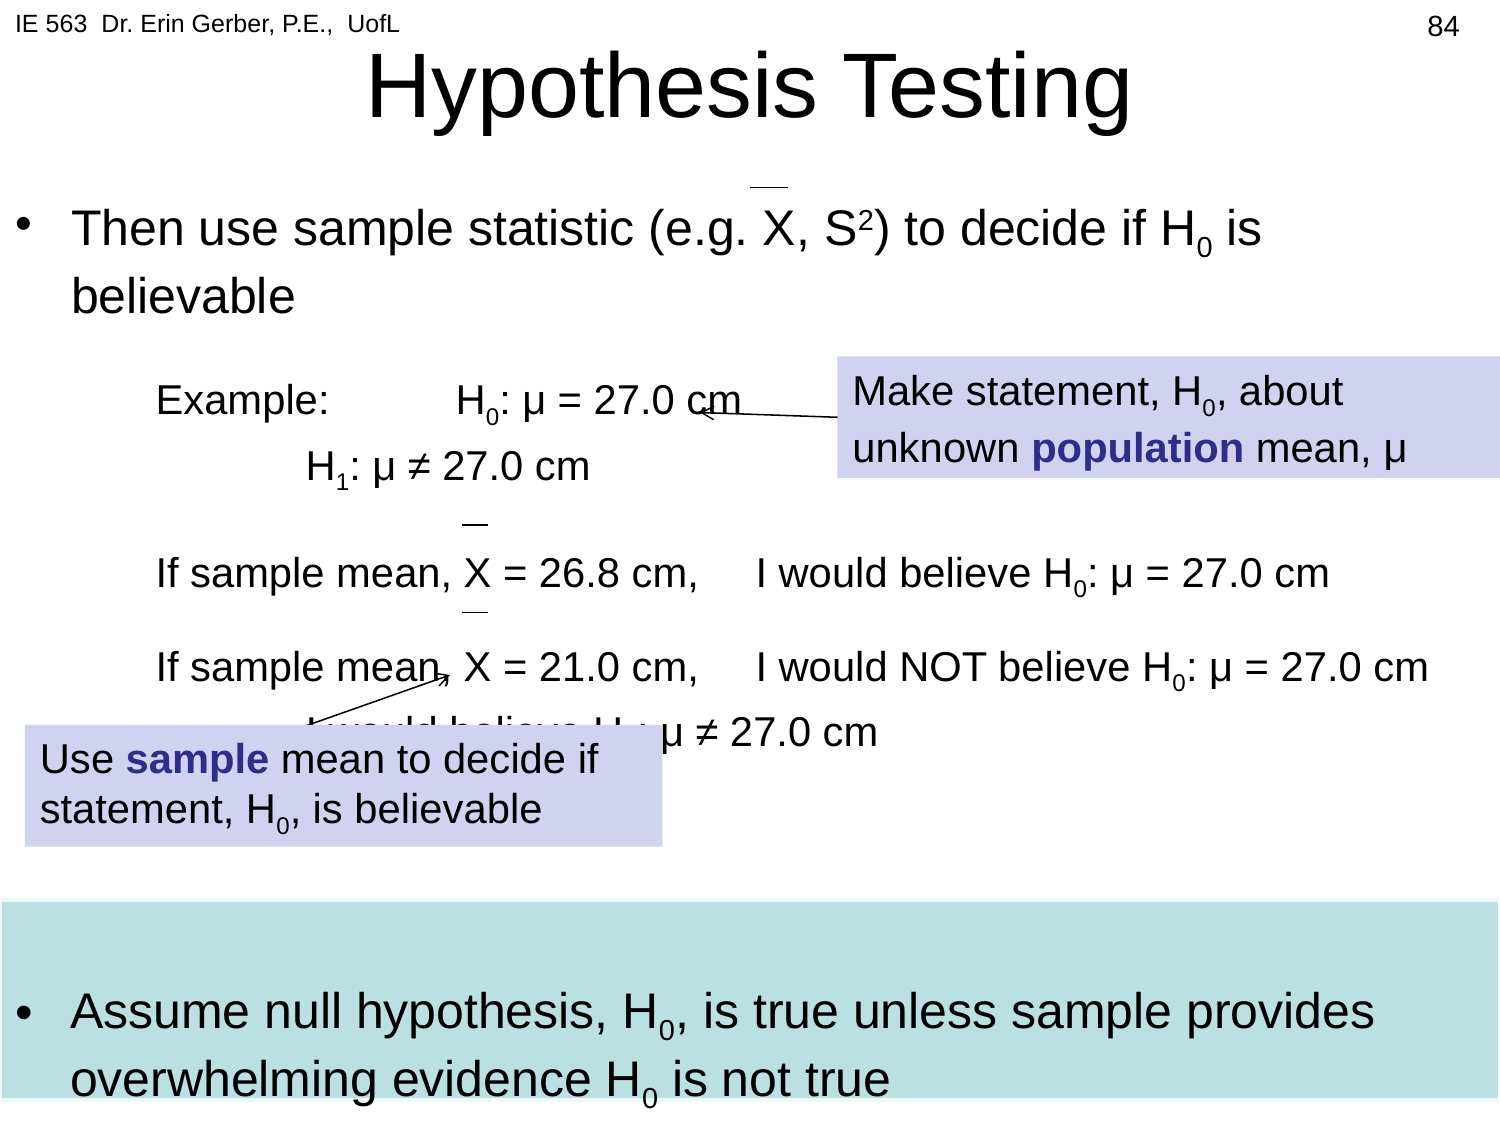

IE 563  Dr. Erin Gerber, P.E.,  UofL
84
# Hypothesis Testing
Then use sample statistic (e.g. X, S2) to decide if H0 is believable
Example:	H0: μ = 27.0 cm
	H1: μ ≠ 27.0 cm
If sample mean, X = 26.8 cm, 	I would believe H0: μ = 27.0 cm
If sample mean, X = 21.0 cm, 	I would NOT believe H0: μ = 27.0 cm
	I would believe H1: μ ≠ 27.0 cm

Assume null hypothesis, H0, is true unless sample provides overwhelming evidence H0 is not true

Make statement, H0, about  unknown population mean, μ
Use sample mean to decide if statement, H0, is believable